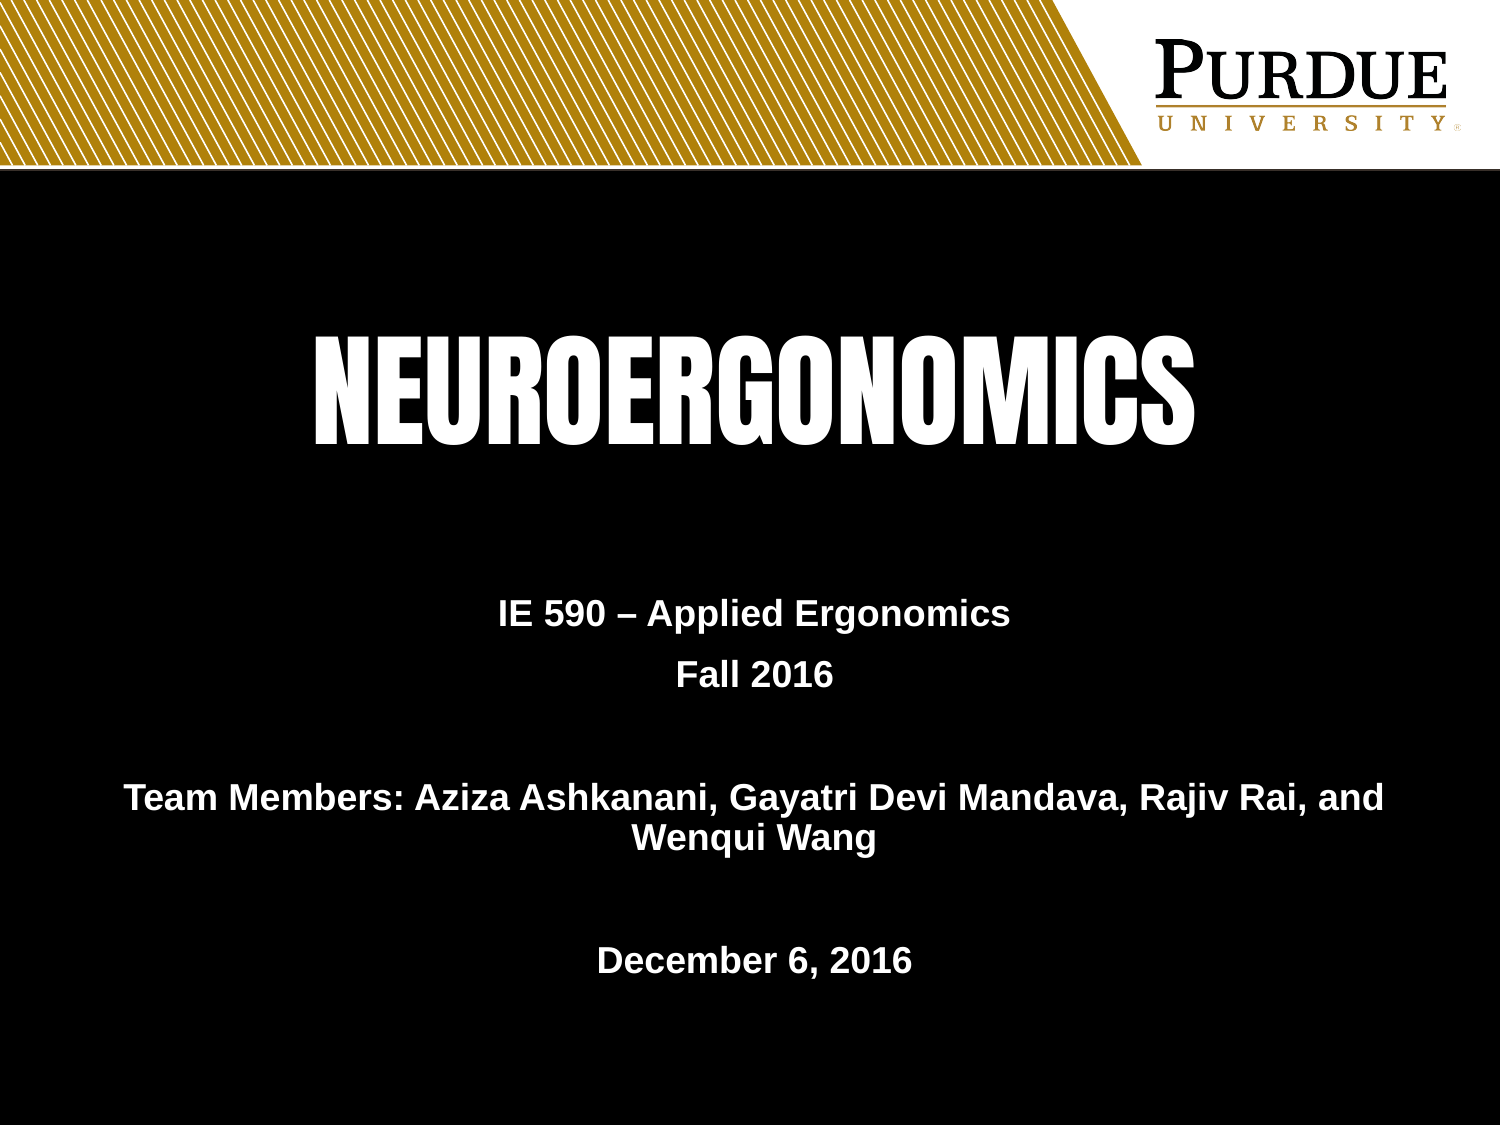

# Neuroergonomics
IE 590 – Applied Ergonomics
Fall 2016

Team Members: Aziza Ashkanani, Gayatri Devi Mandava, Rajiv Rai, and Wenqui Wang

December 6, 2016